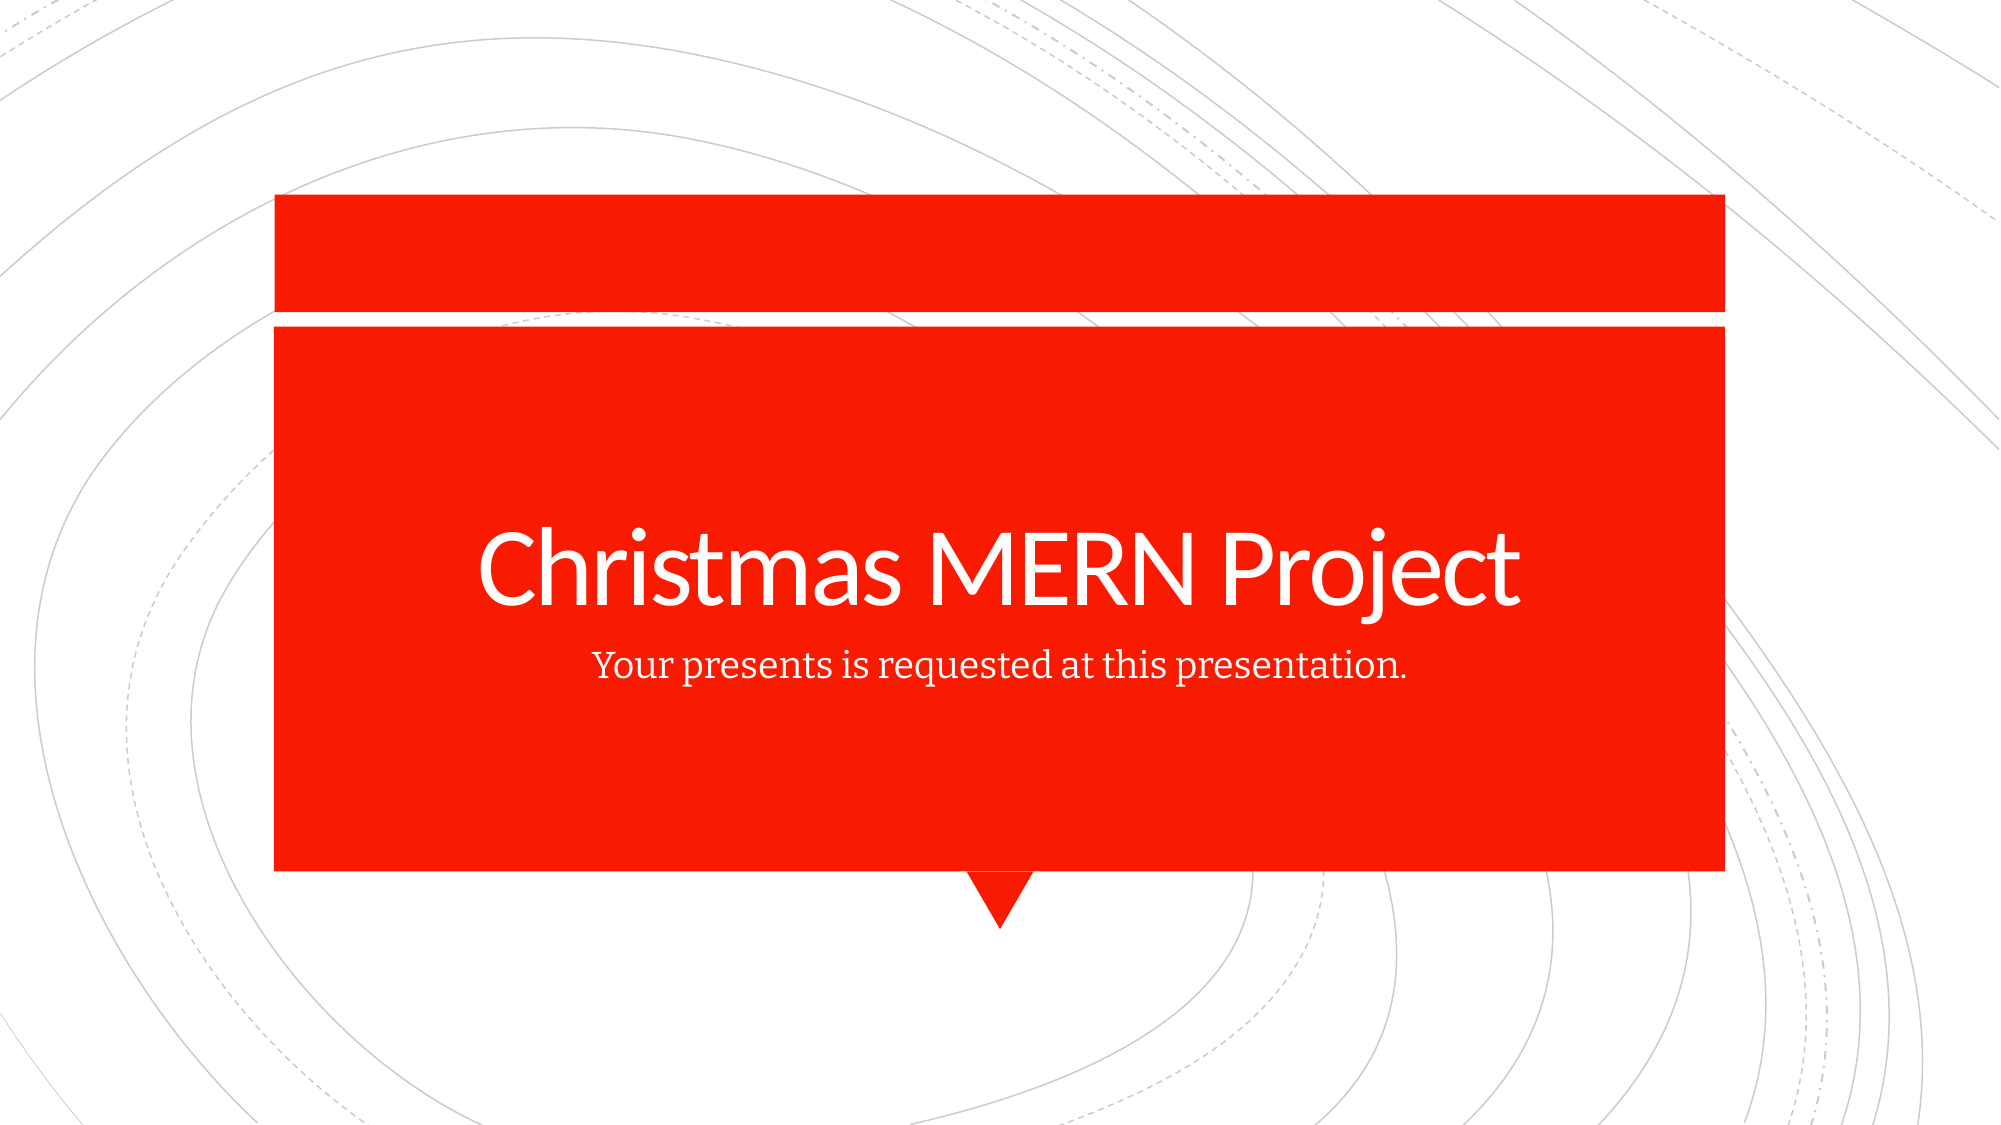

# Christmas MERN Project
Your presents is requested at this presentation.